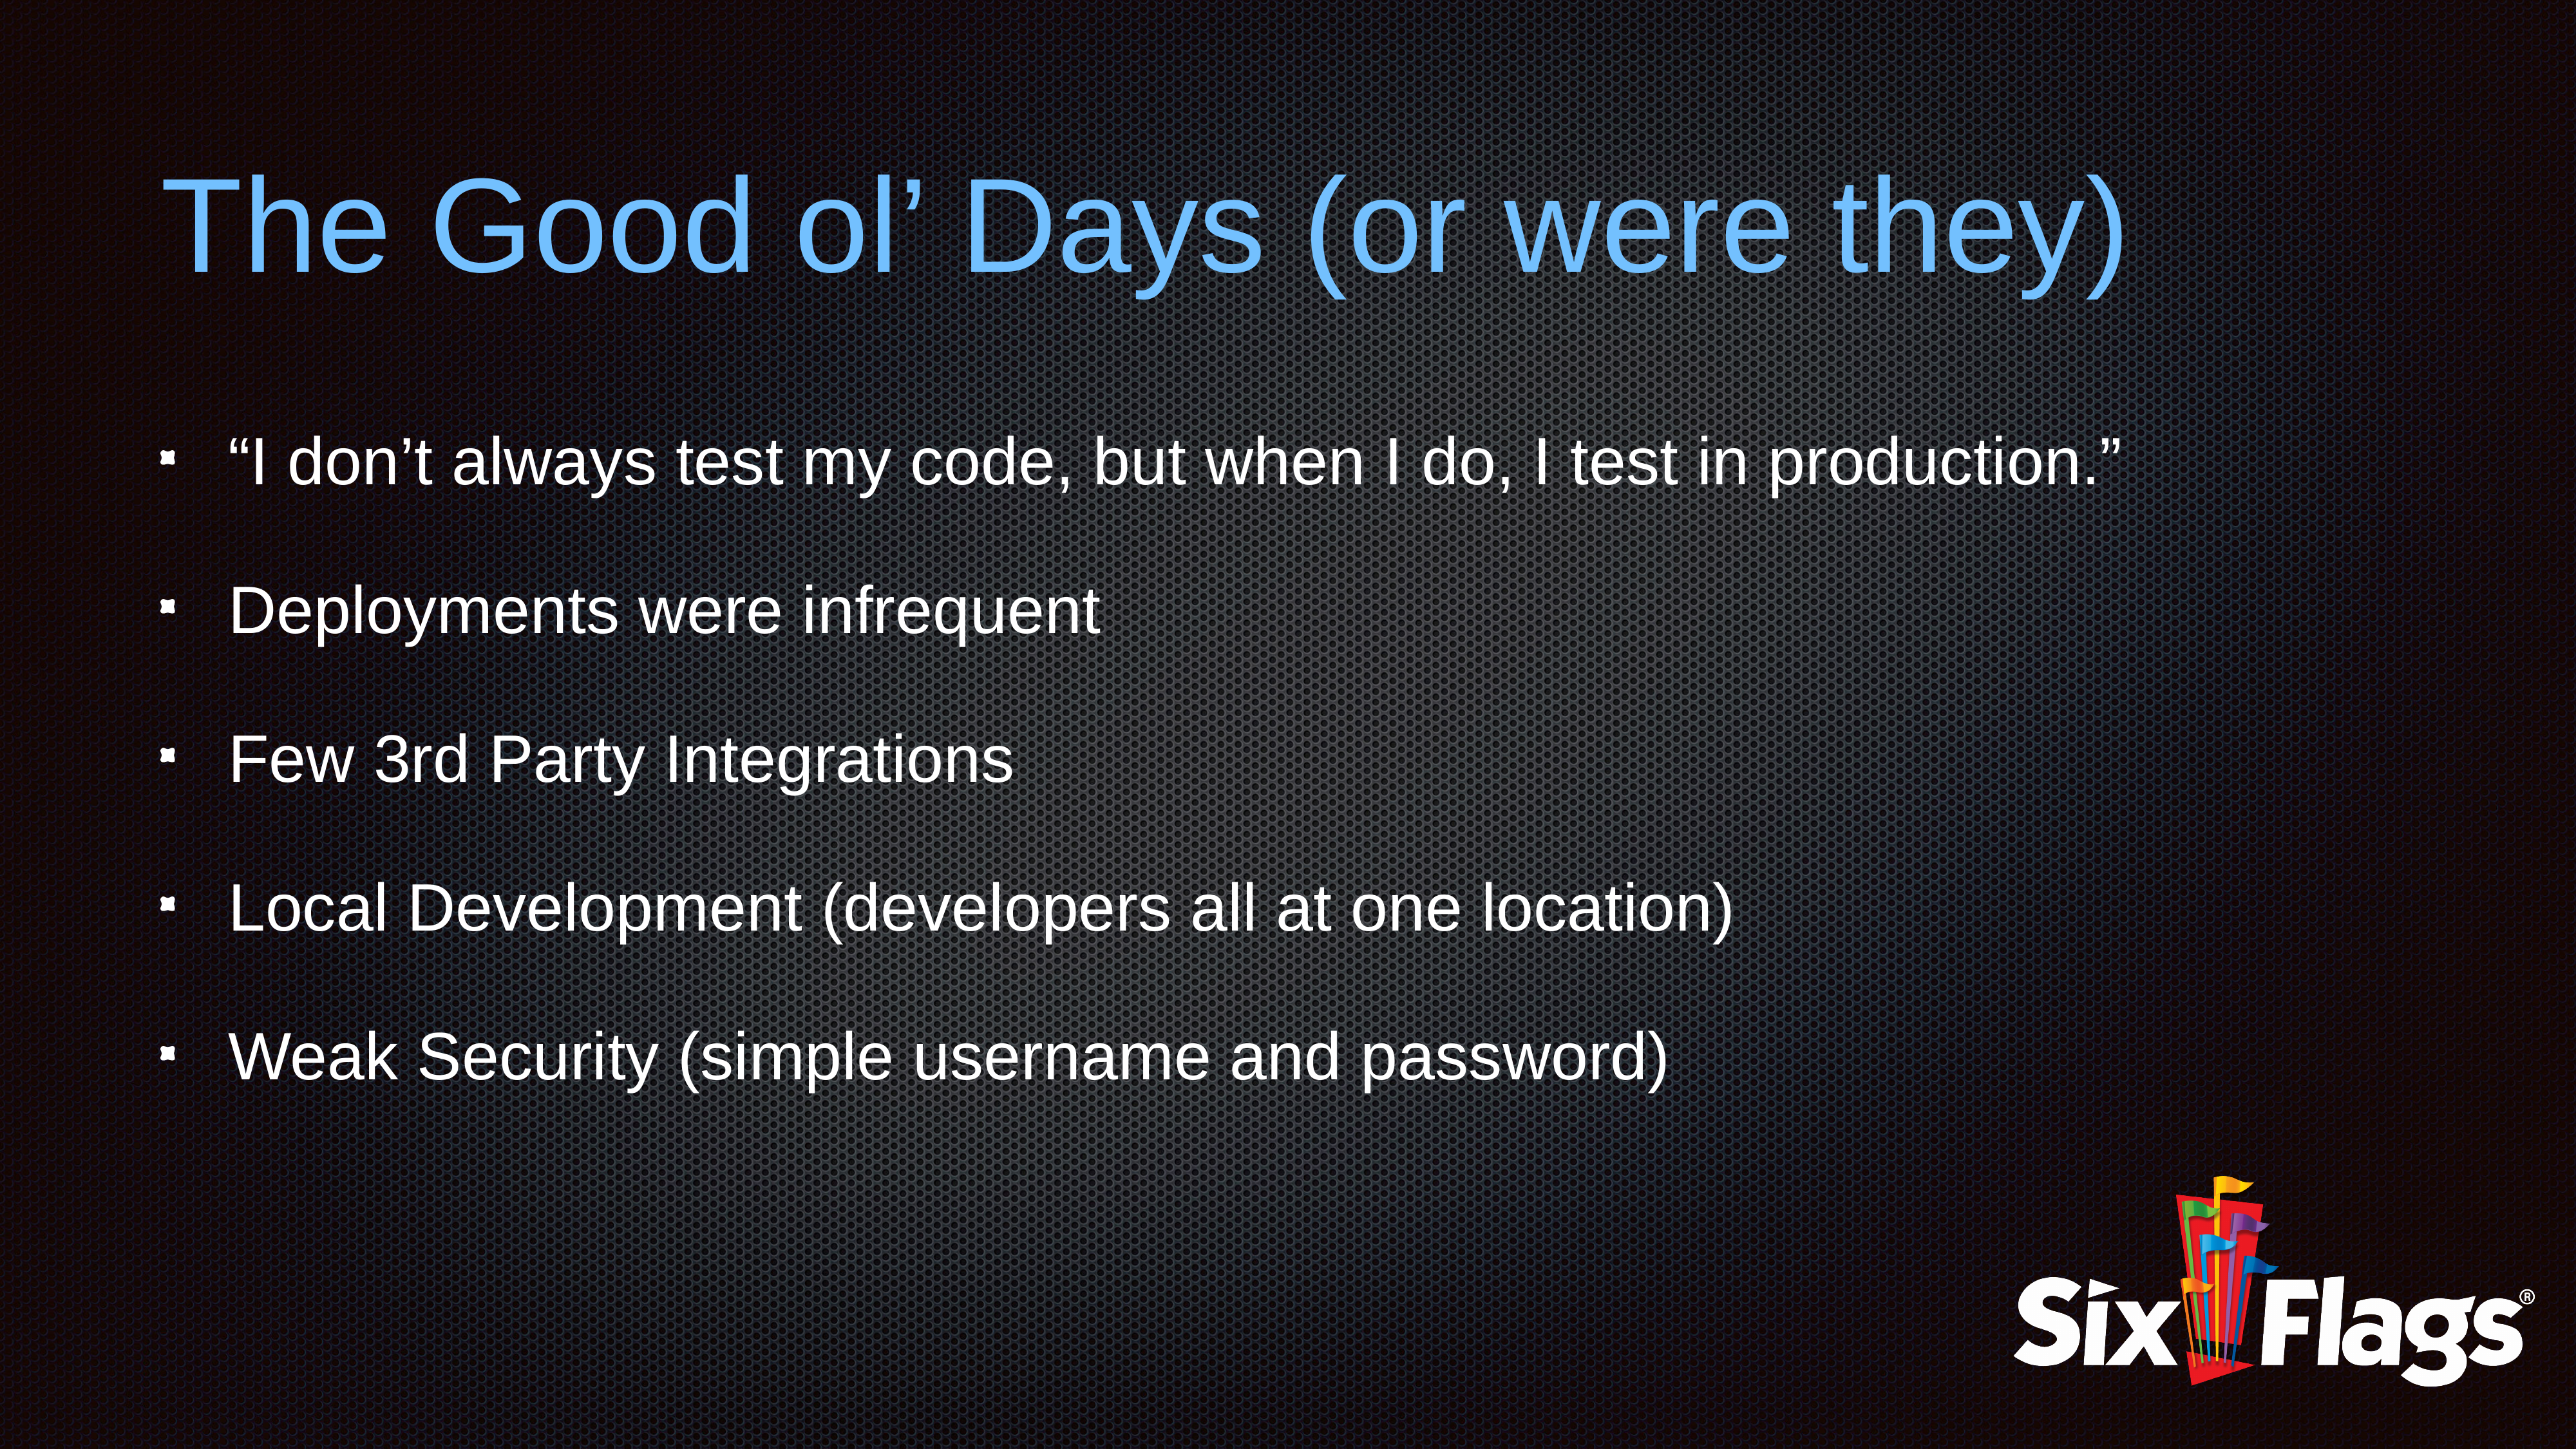

# The Good ol’ Days (or were they)
“I don’t always test my code, but when I do, I test in production.”
Deployments were infrequent
Few 3rd Party Integrations
Local Development (developers all at one location)
Weak Security (simple username and password)